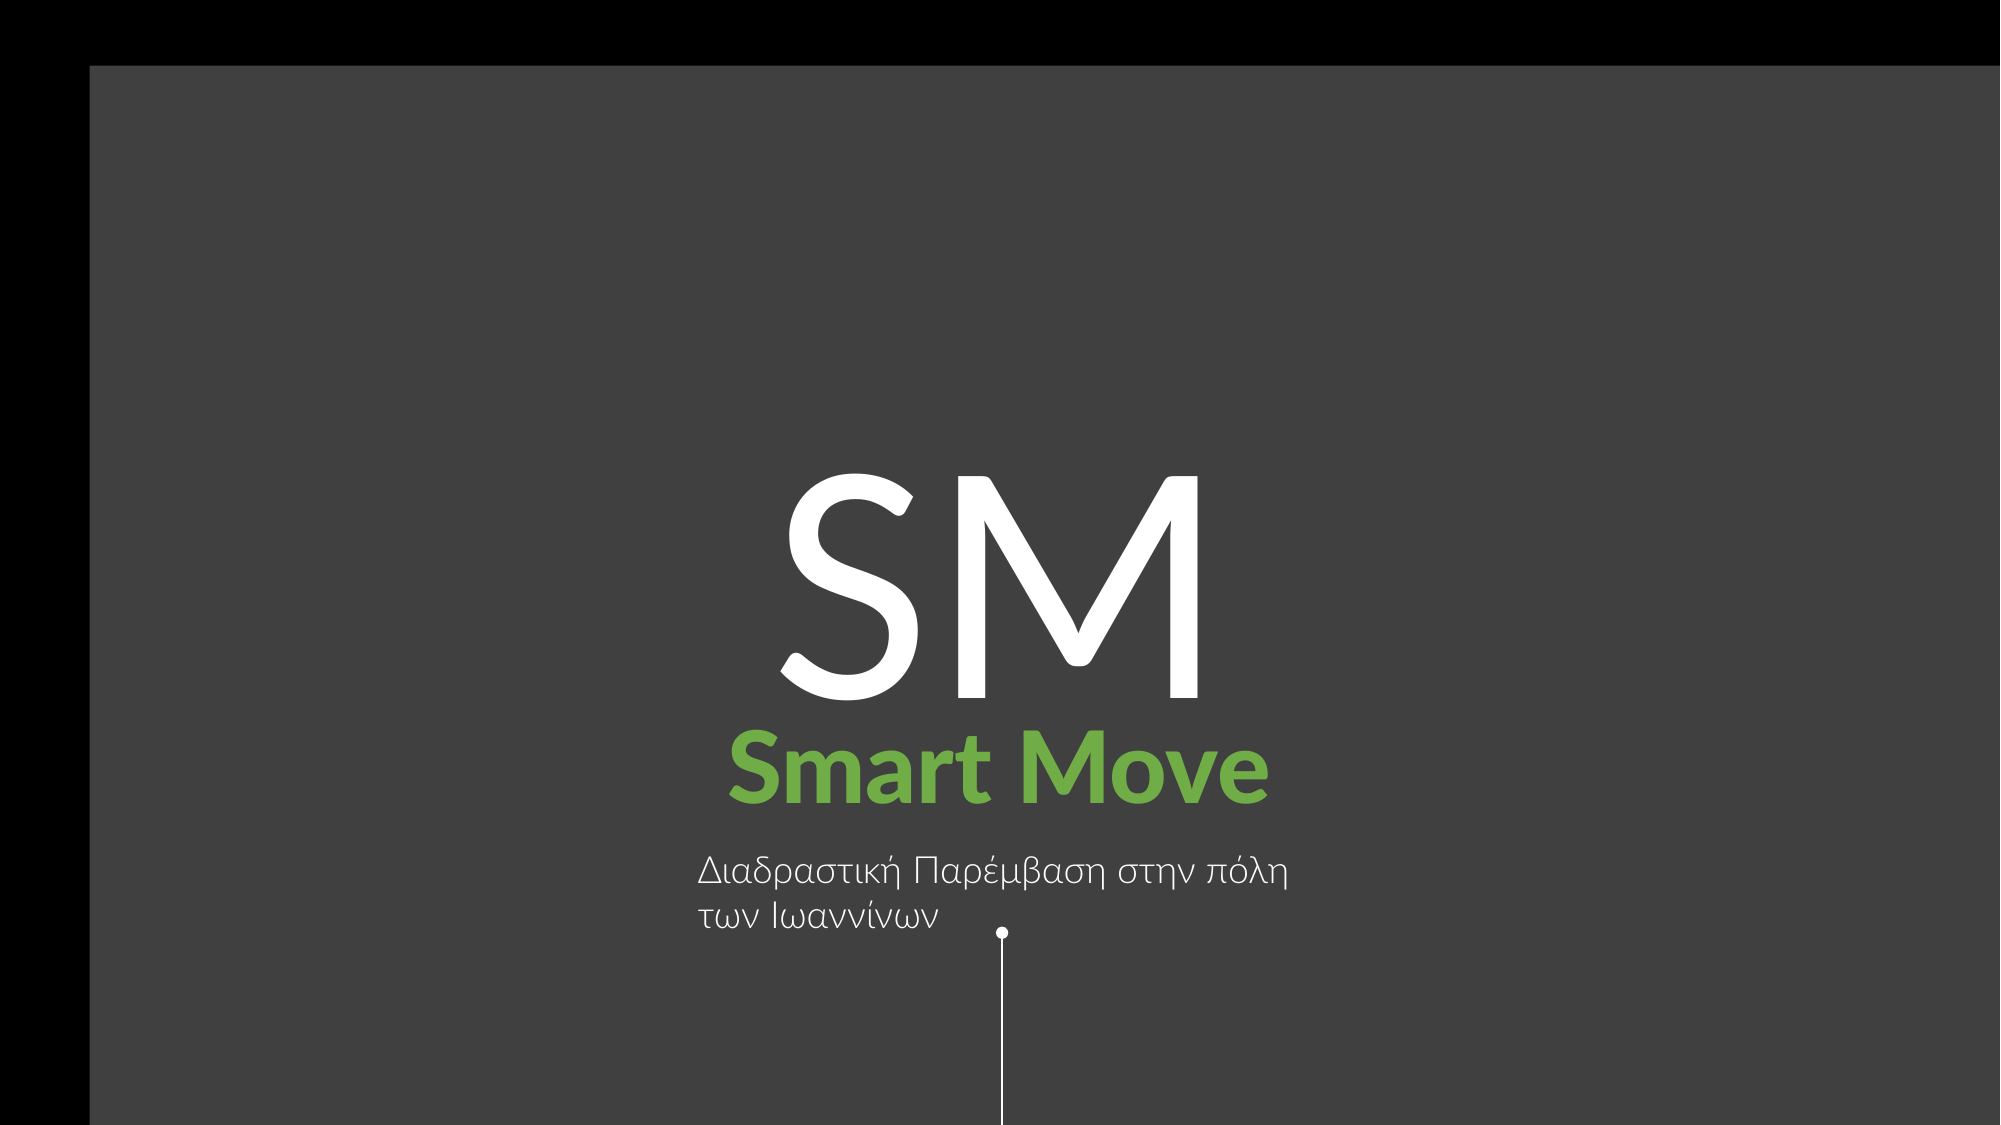

SM
Smart Move
Διαδραστική Παρέμβαση στην πόλη των Ιωαννίνων